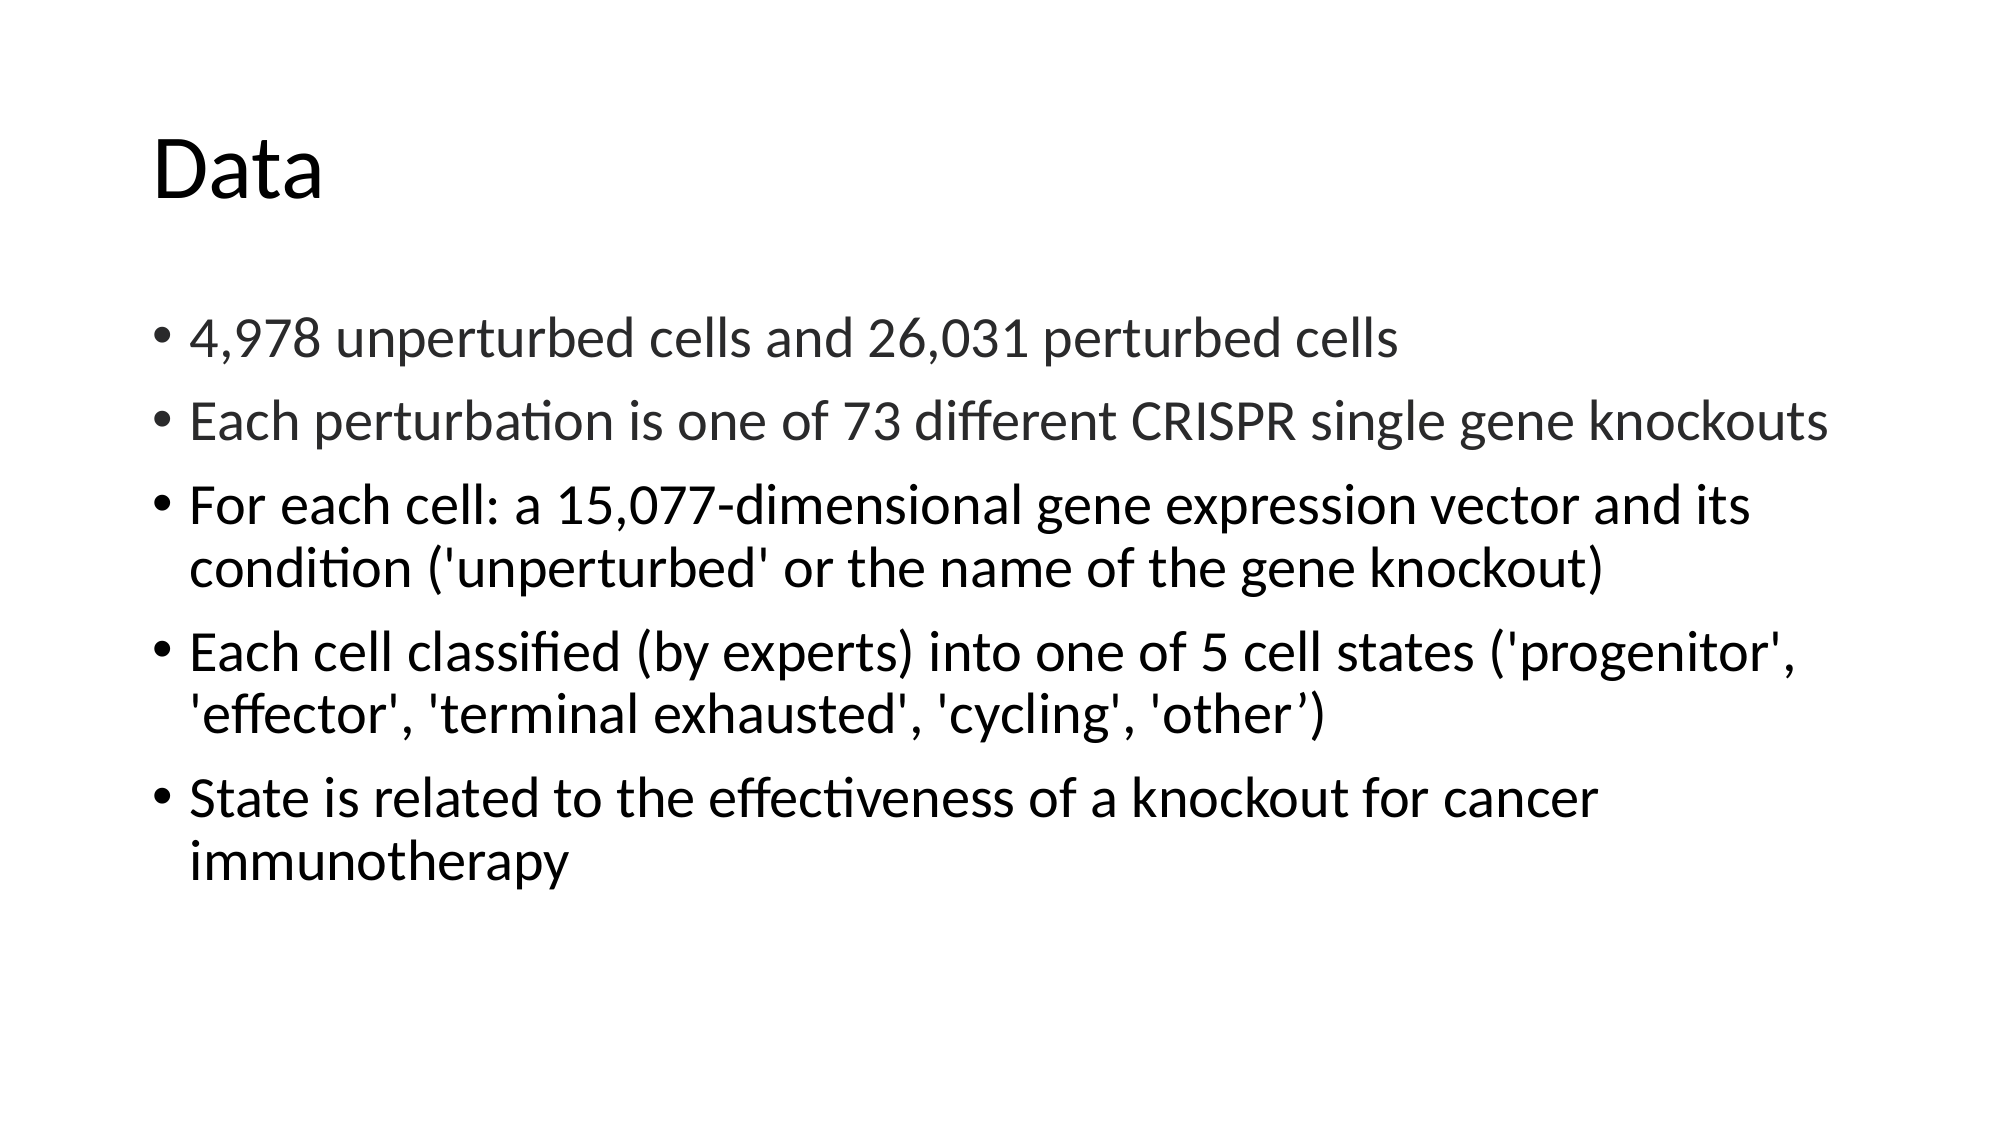

# Data
4,978 unperturbed cells and 26,031 perturbed cells
Each perturbation is one of 73 different CRISPR single gene knockouts
For each cell: a 15,077-dimensional gene expression vector and its condition ('unperturbed' or the name of the gene knockout)
Each cell classified (by experts) into one of 5 cell states ('progenitor', 'effector', 'terminal exhausted', 'cycling', 'other’)
State is related to the effectiveness of a knockout for cancer immunotherapy